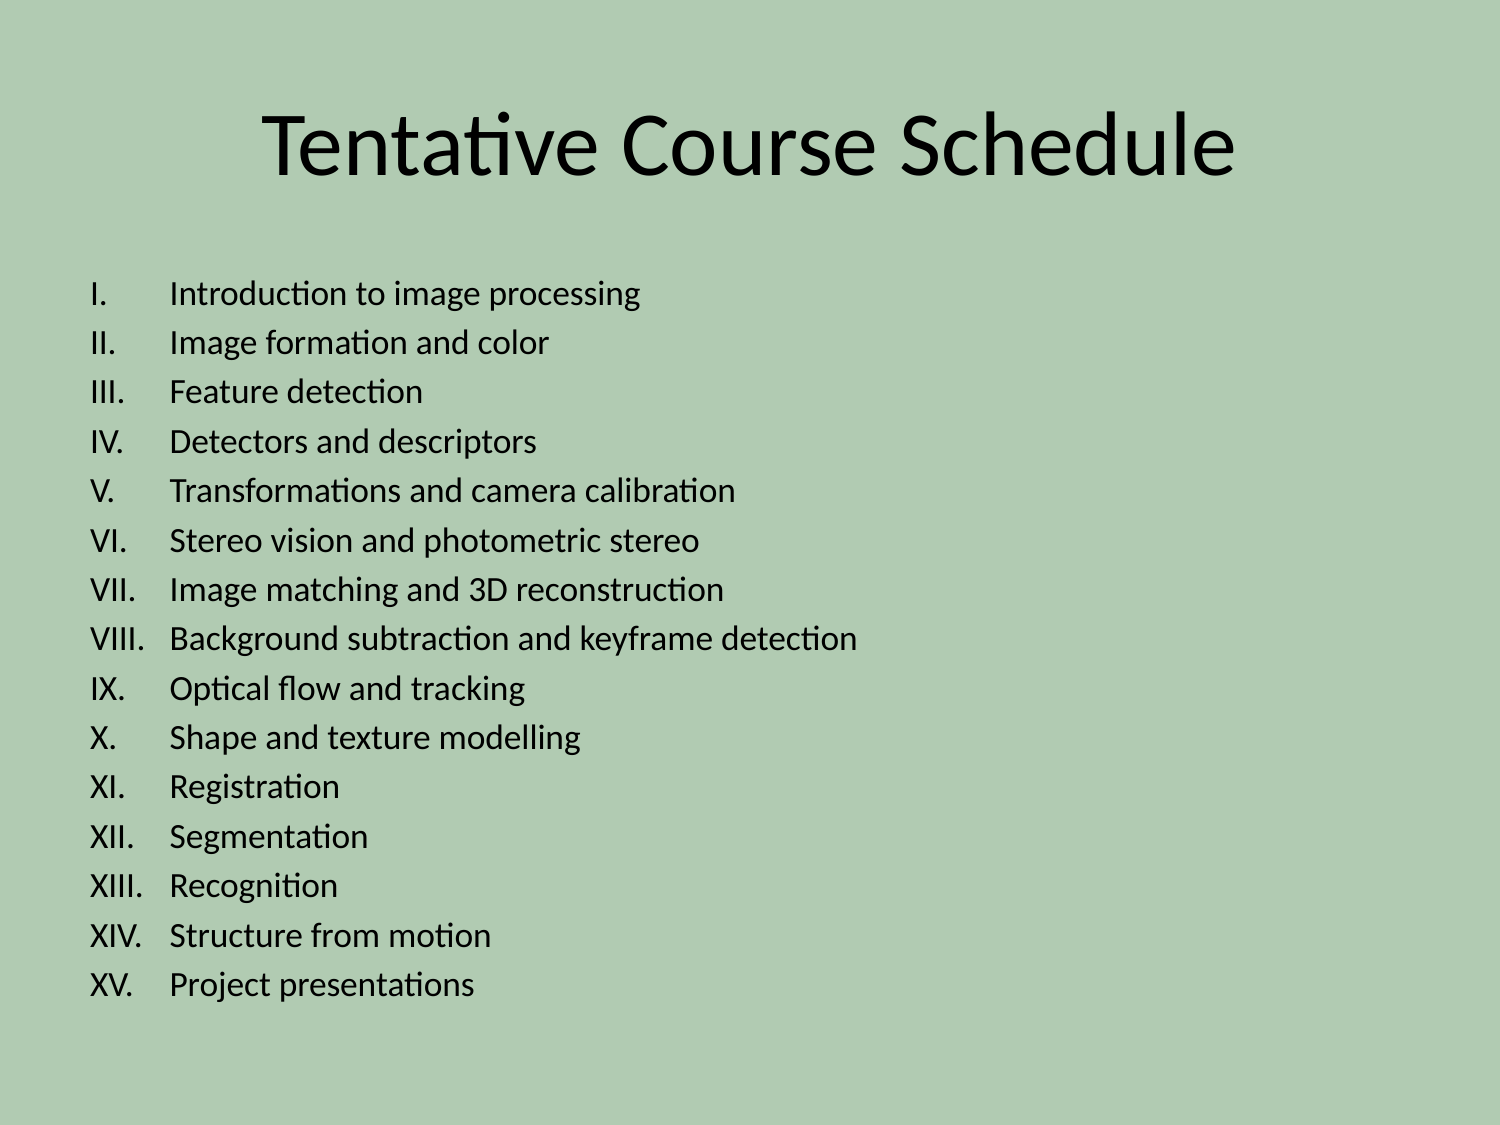

# Tentative Course Schedule
Introduction to image processing
Image formation and color
Feature detection
Detectors and descriptors
Transformations and camera calibration
Stereo vision and photometric stereo
Image matching and 3D reconstruction
Background subtraction and keyframe detection
Optical flow and tracking
Shape and texture modelling
Registration
Segmentation
Recognition
Structure from motion
Project presentations